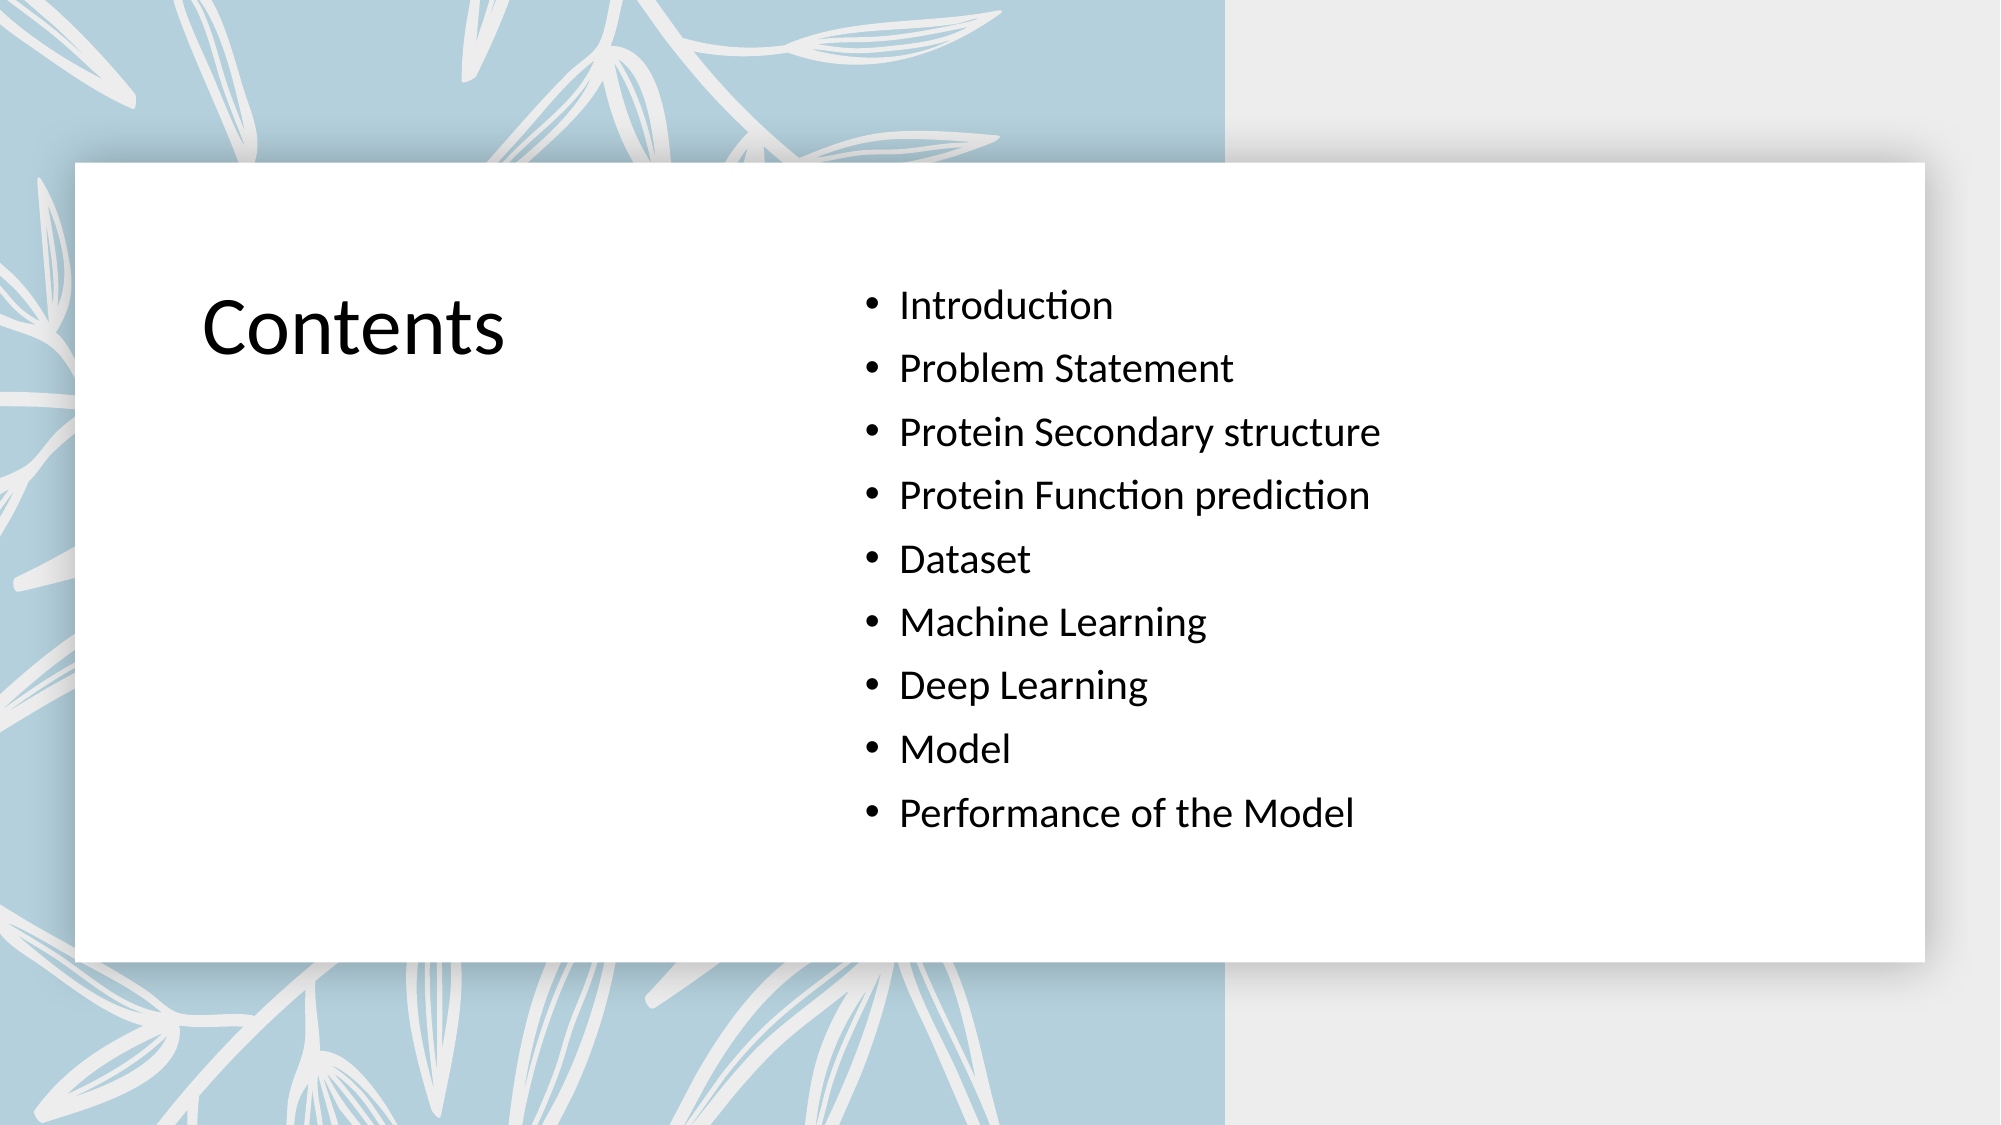

# Contents
Introduction
Problem Statement
Protein Secondary structure
Protein Function prediction
Dataset
Machine Learning
Deep Learning
Model
Performance of the Model